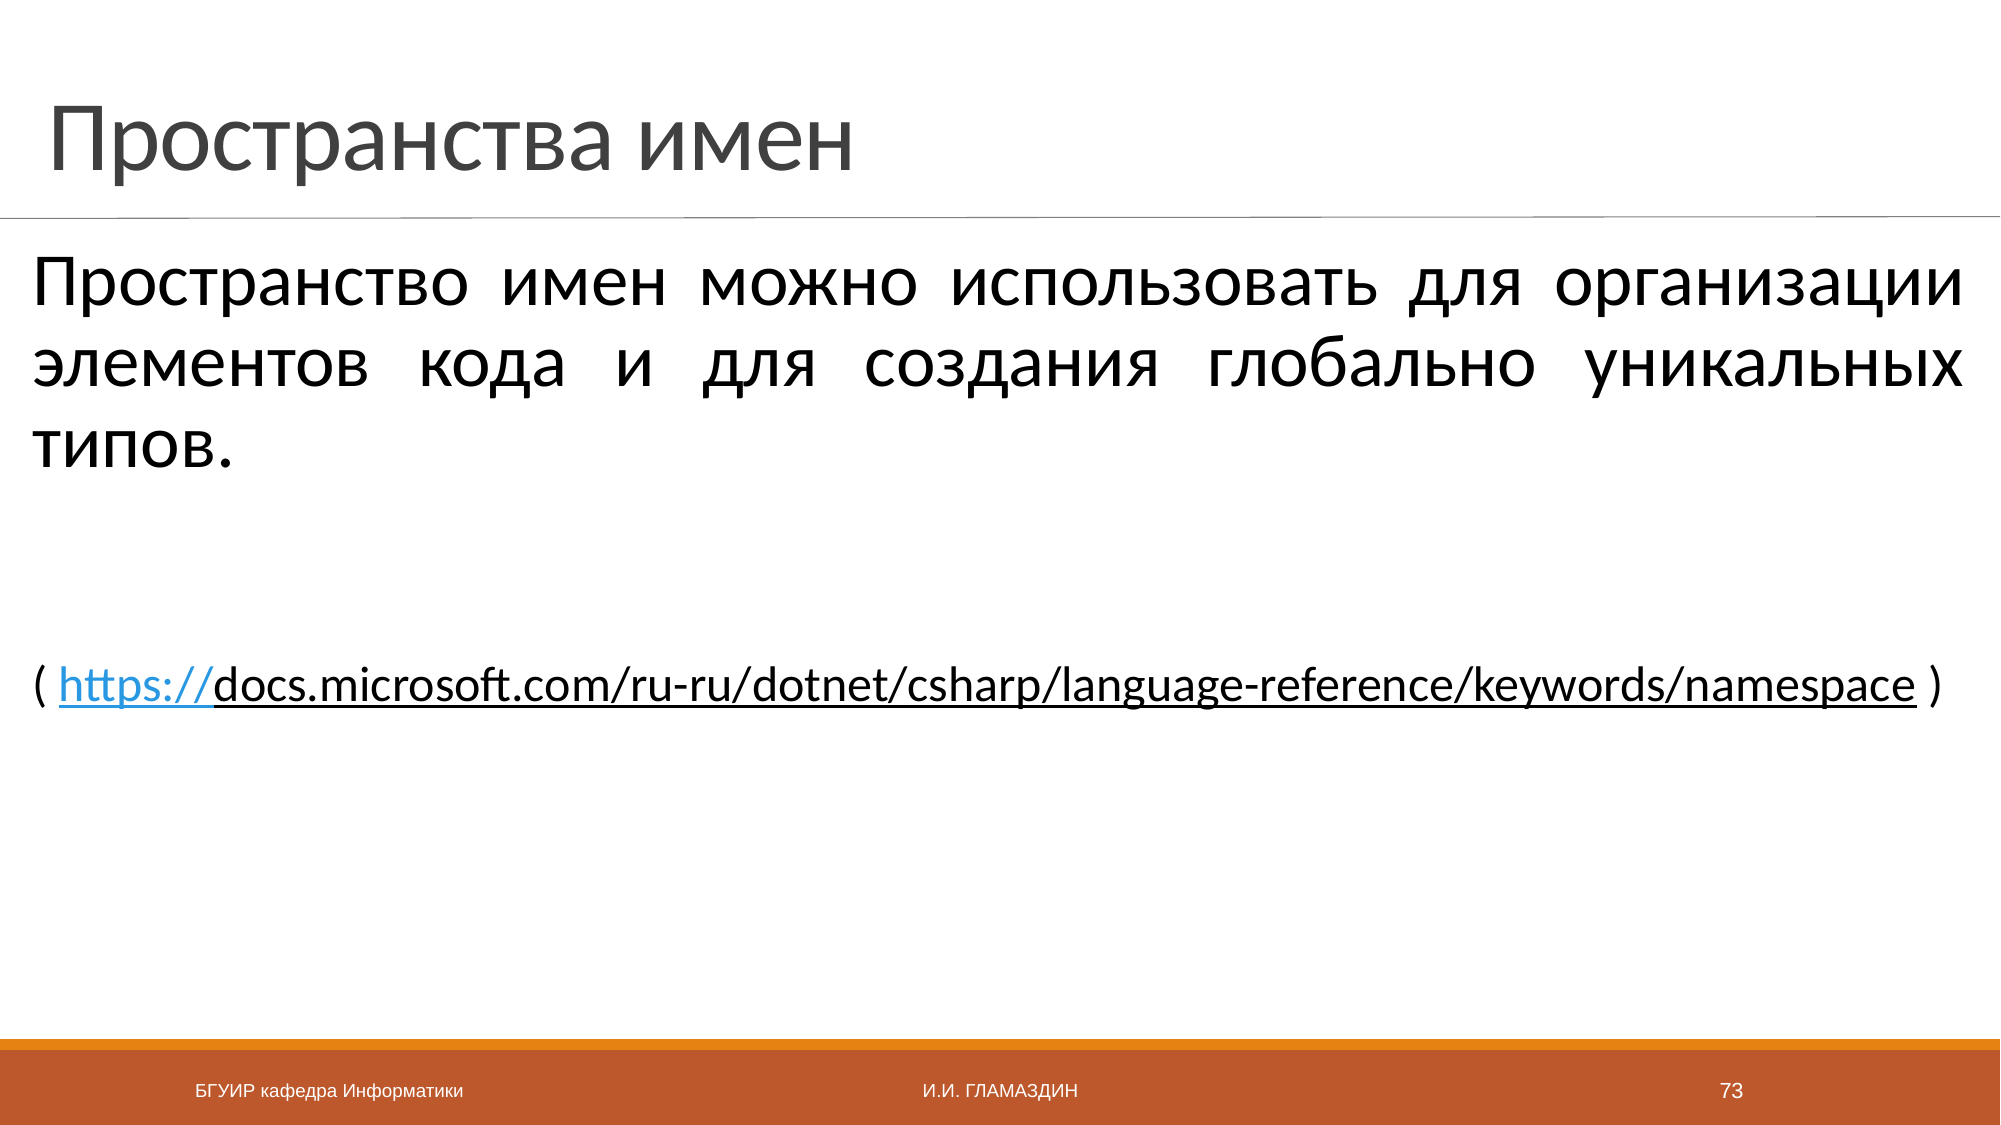

# Пространства имен
Пространство имен можно использовать для организации элементов кода и для создания глобально уникальных типов.

( https://docs.microsoft.com/ru-ru/dotnet/csharp/language-reference/keywords/namespace )
БГУИР кафедра Информатики
И.И. Гламаздин
73